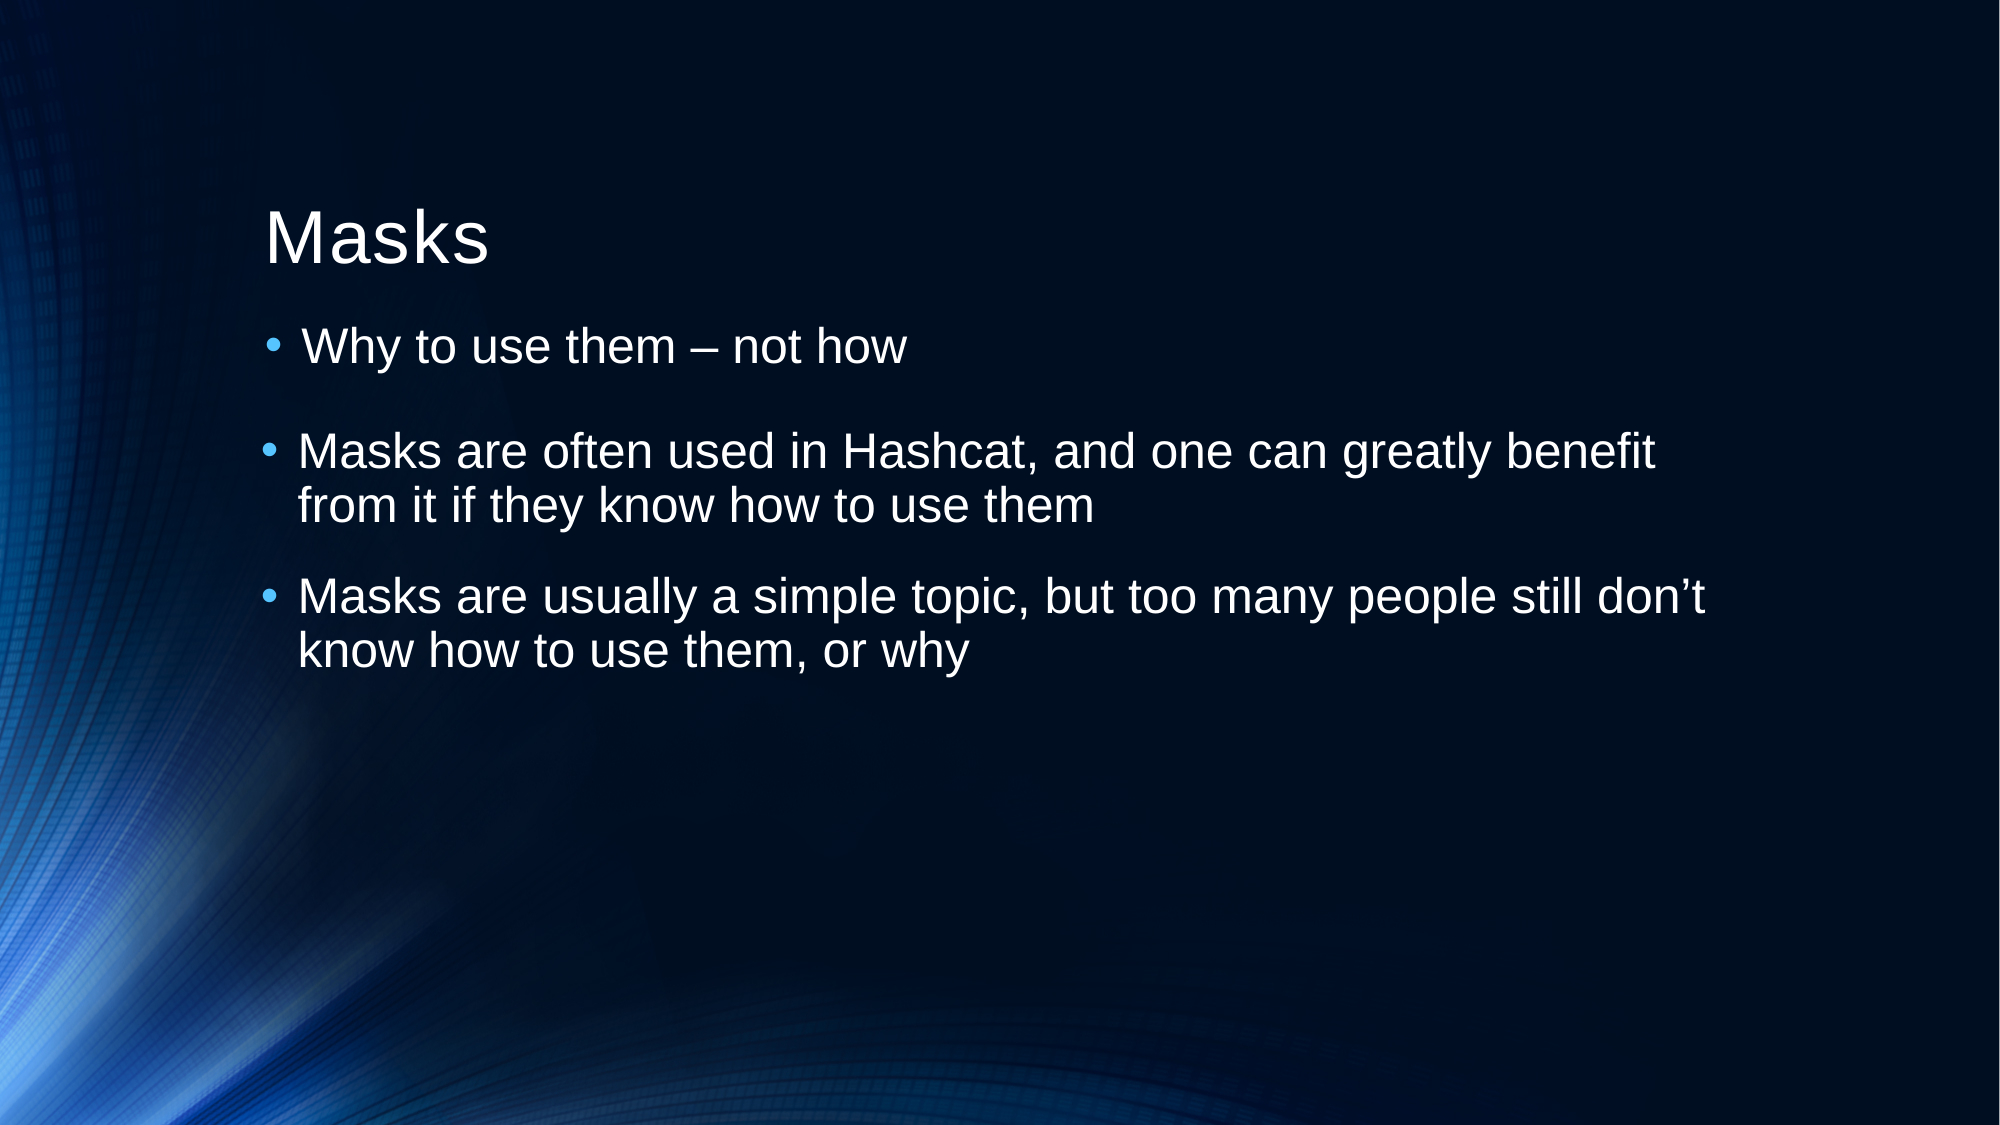

# Masks
Why to use them – not how
Masks are often used in Hashcat, and one can greatly benefit from it if they know how to use them
Masks are usually a simple topic, but too many people still don’t know how to use them, or why